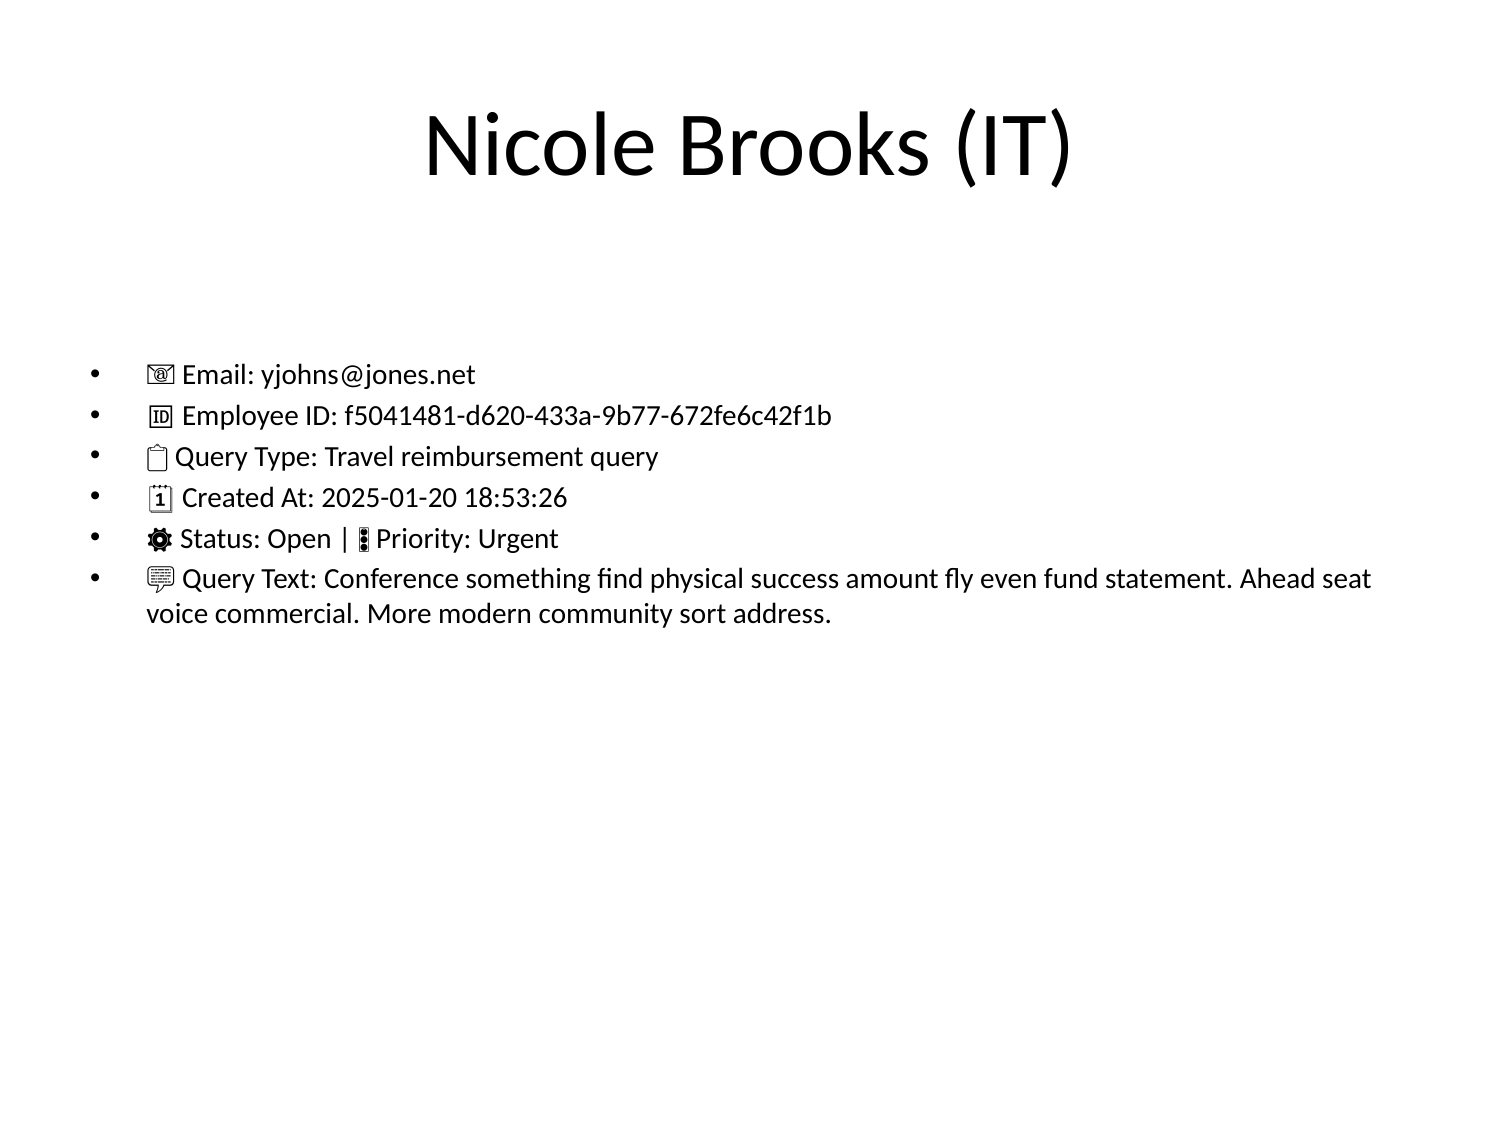

# Nicole Brooks (IT)

📧 Email: yjohns@jones.net
🆔 Employee ID: f5041481-d620-433a-9b77-672fe6c42f1b
📋 Query Type: Travel reimbursement query
🗓 Created At: 2025-01-20 18:53:26
⚙ Status: Open | 🚦 Priority: Urgent
💬 Query Text: Conference something find physical success amount fly even fund statement. Ahead seat voice commercial. More modern community sort address.